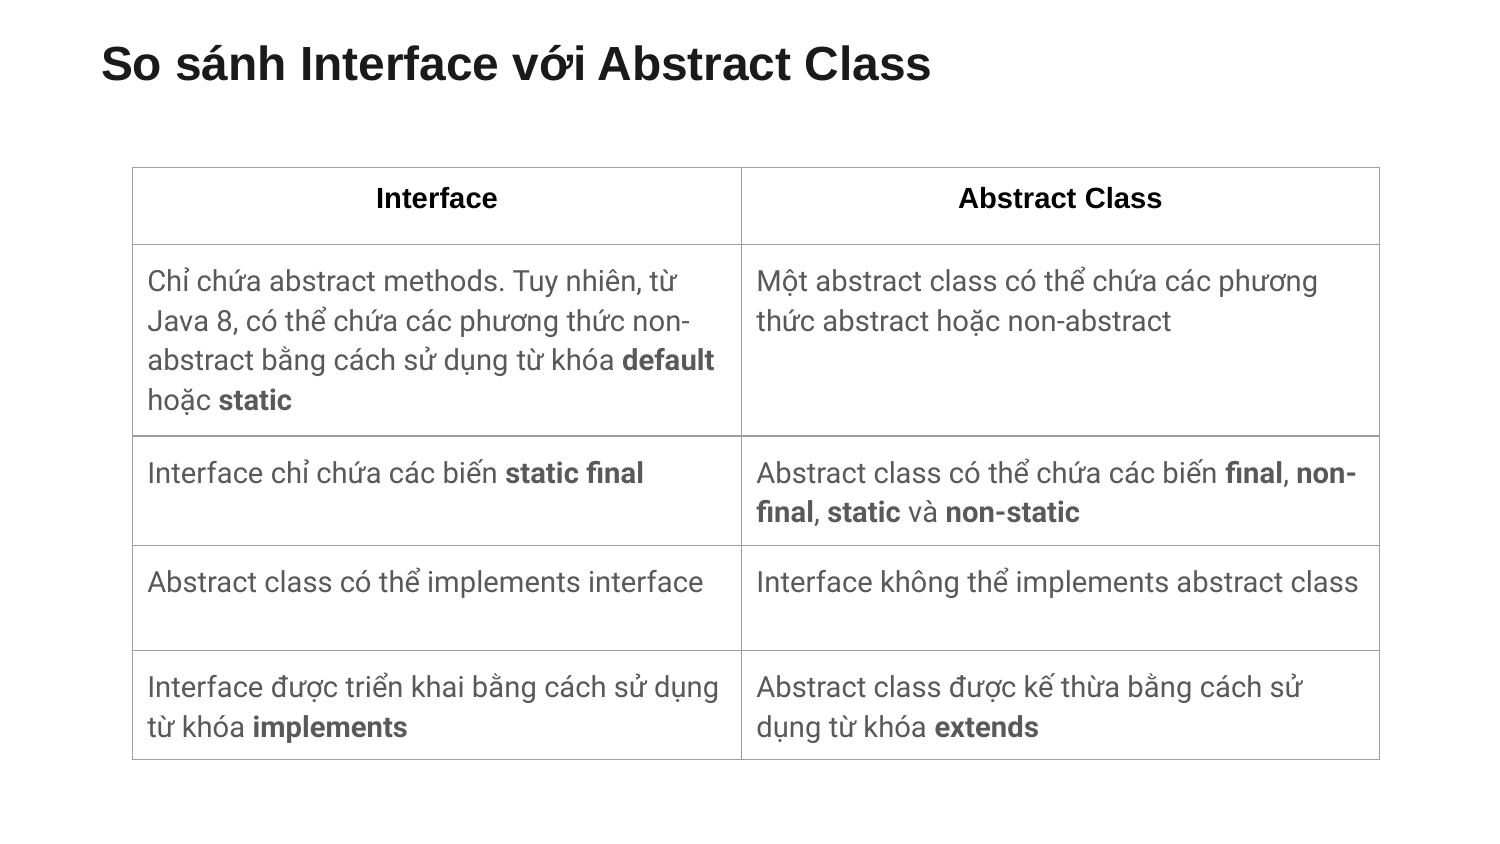

So sánh Interface với Abstract Class
| Interface | Abstract Class |
| --- | --- |
| Chỉ chứa abstract methods. Tuy nhiên, từ Java 8, có thể chứa các phương thức non-abstract bằng cách sử dụng từ khóa default hoặc static | Một abstract class có thể chứa các phương thức abstract hoặc non-abstract |
| Interface chỉ chứa các biến static final | Abstract class có thể chứa các biến final, non-final, static và non-static |
| Abstract class có thể implements interface | Interface không thể implements abstract class |
| Interface được triển khai bằng cách sử dụng từ khóa implements | Abstract class được kế thừa bằng cách sử dụng từ khóa extends |